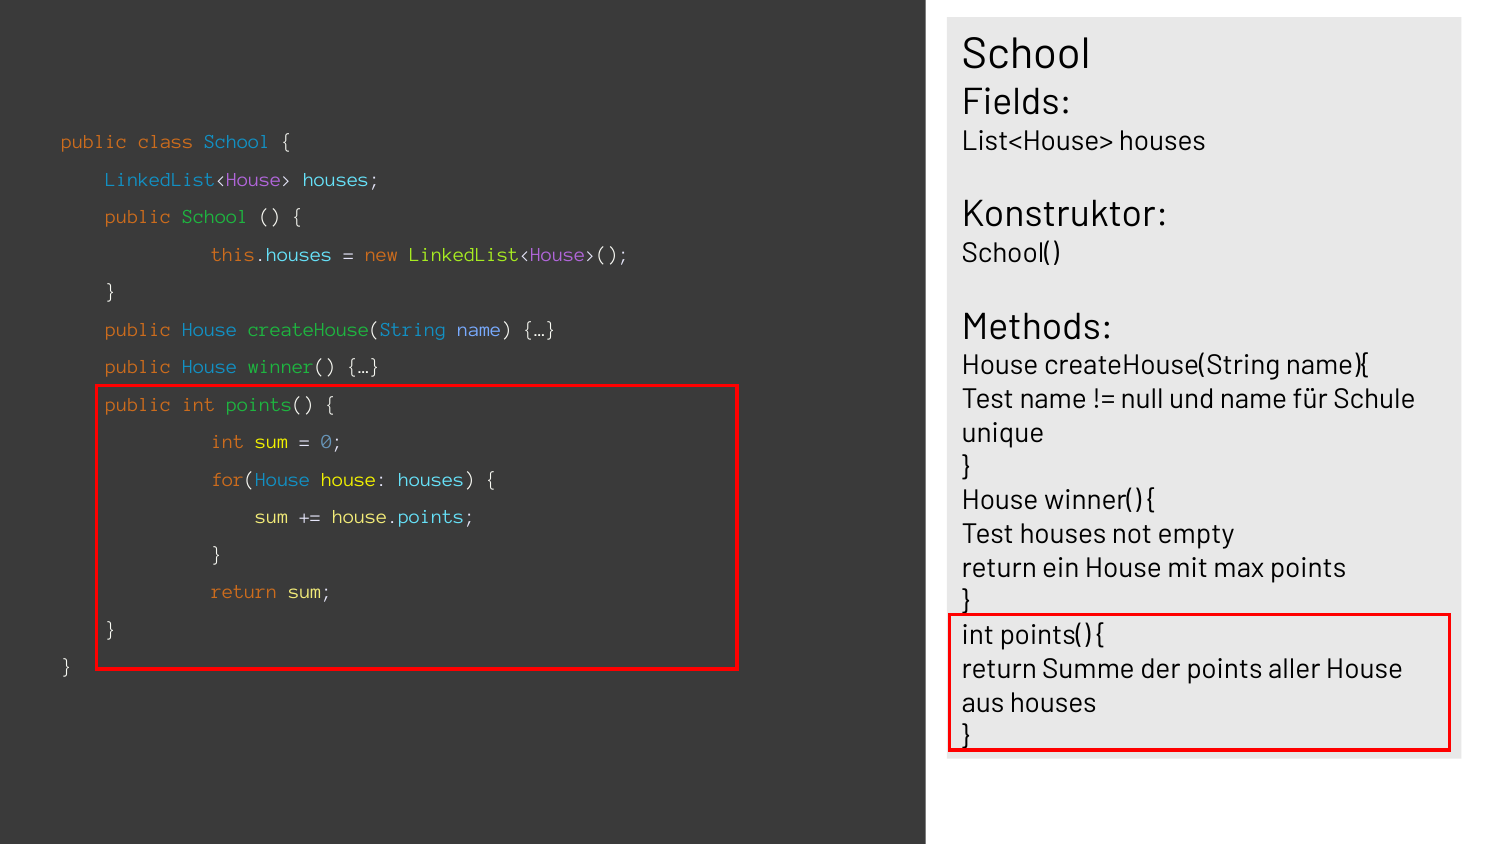

School
Fields:
List<House> houses

Konstruktor:
School()

Methods:
House createHouse(String name){
Test name != null und name für Schule unique
}
House winner() {
Test houses not empty
return ein House mit max points
}
int points() {
return Summe der points aller House aus houses
}

public class School {
    LinkedList<House> houses;
    public School () {
	this.houses = new LinkedList<House>();
    }
    public House createHouse(String name) {…}
    public House winner() {…}
    public int points() {
	int sum = 0;
	for(House house: houses) {
	    sum += house.points;
	}
	return sum;
    }
}